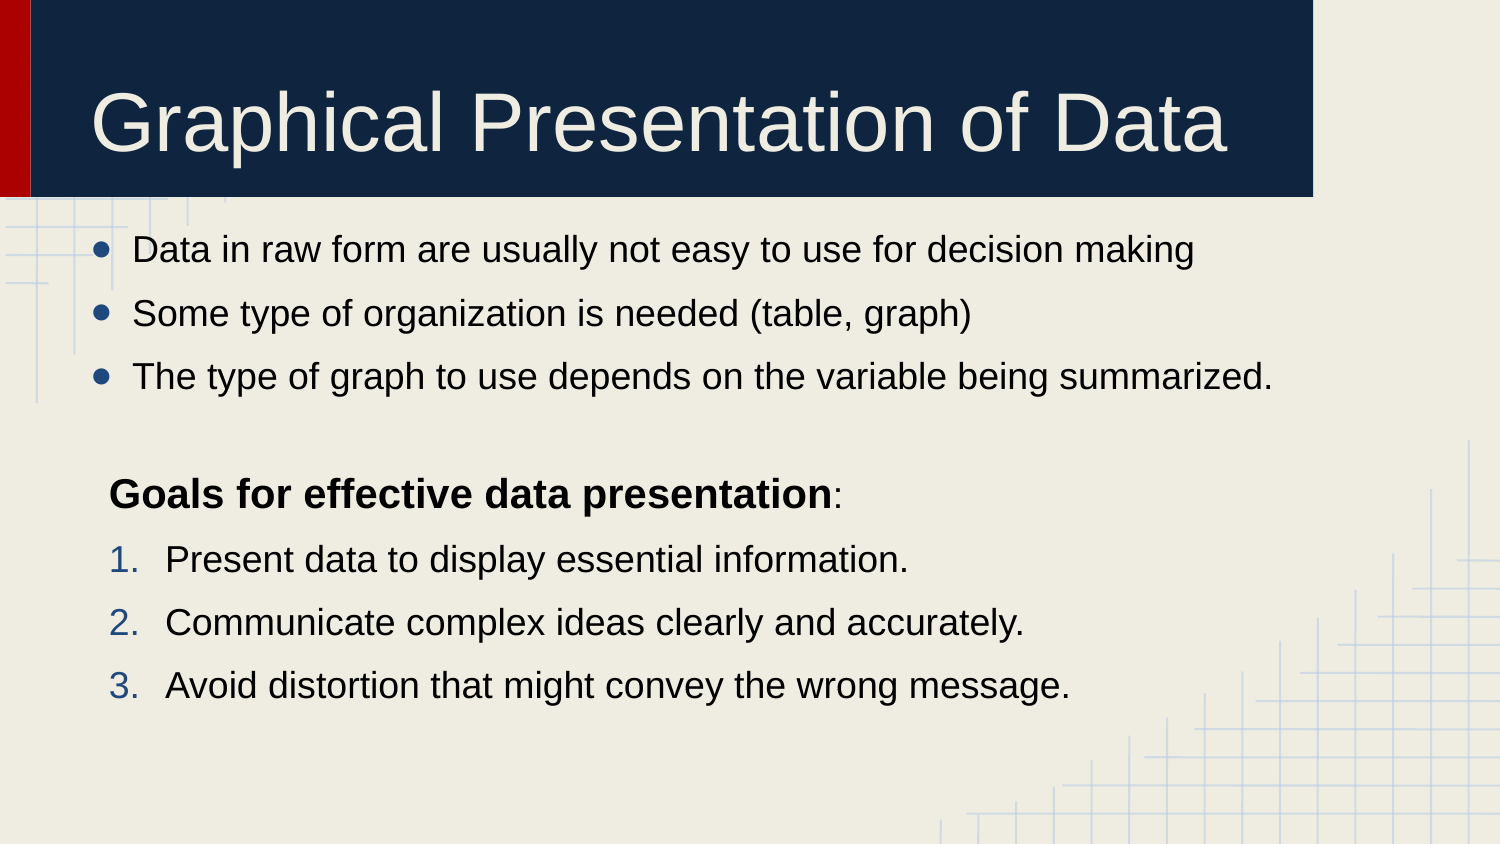

# Graphical Presentation of Data
Data in raw form are usually not easy to use for decision making

Some type of organization is needed (table, graph)

The type of graph to use depends on the variable being summarized.

Goals for effective data presentation:
Present data to display essential information.
Communicate complex ideas clearly and accurately.
Avoid distortion that might convey the wrong message.